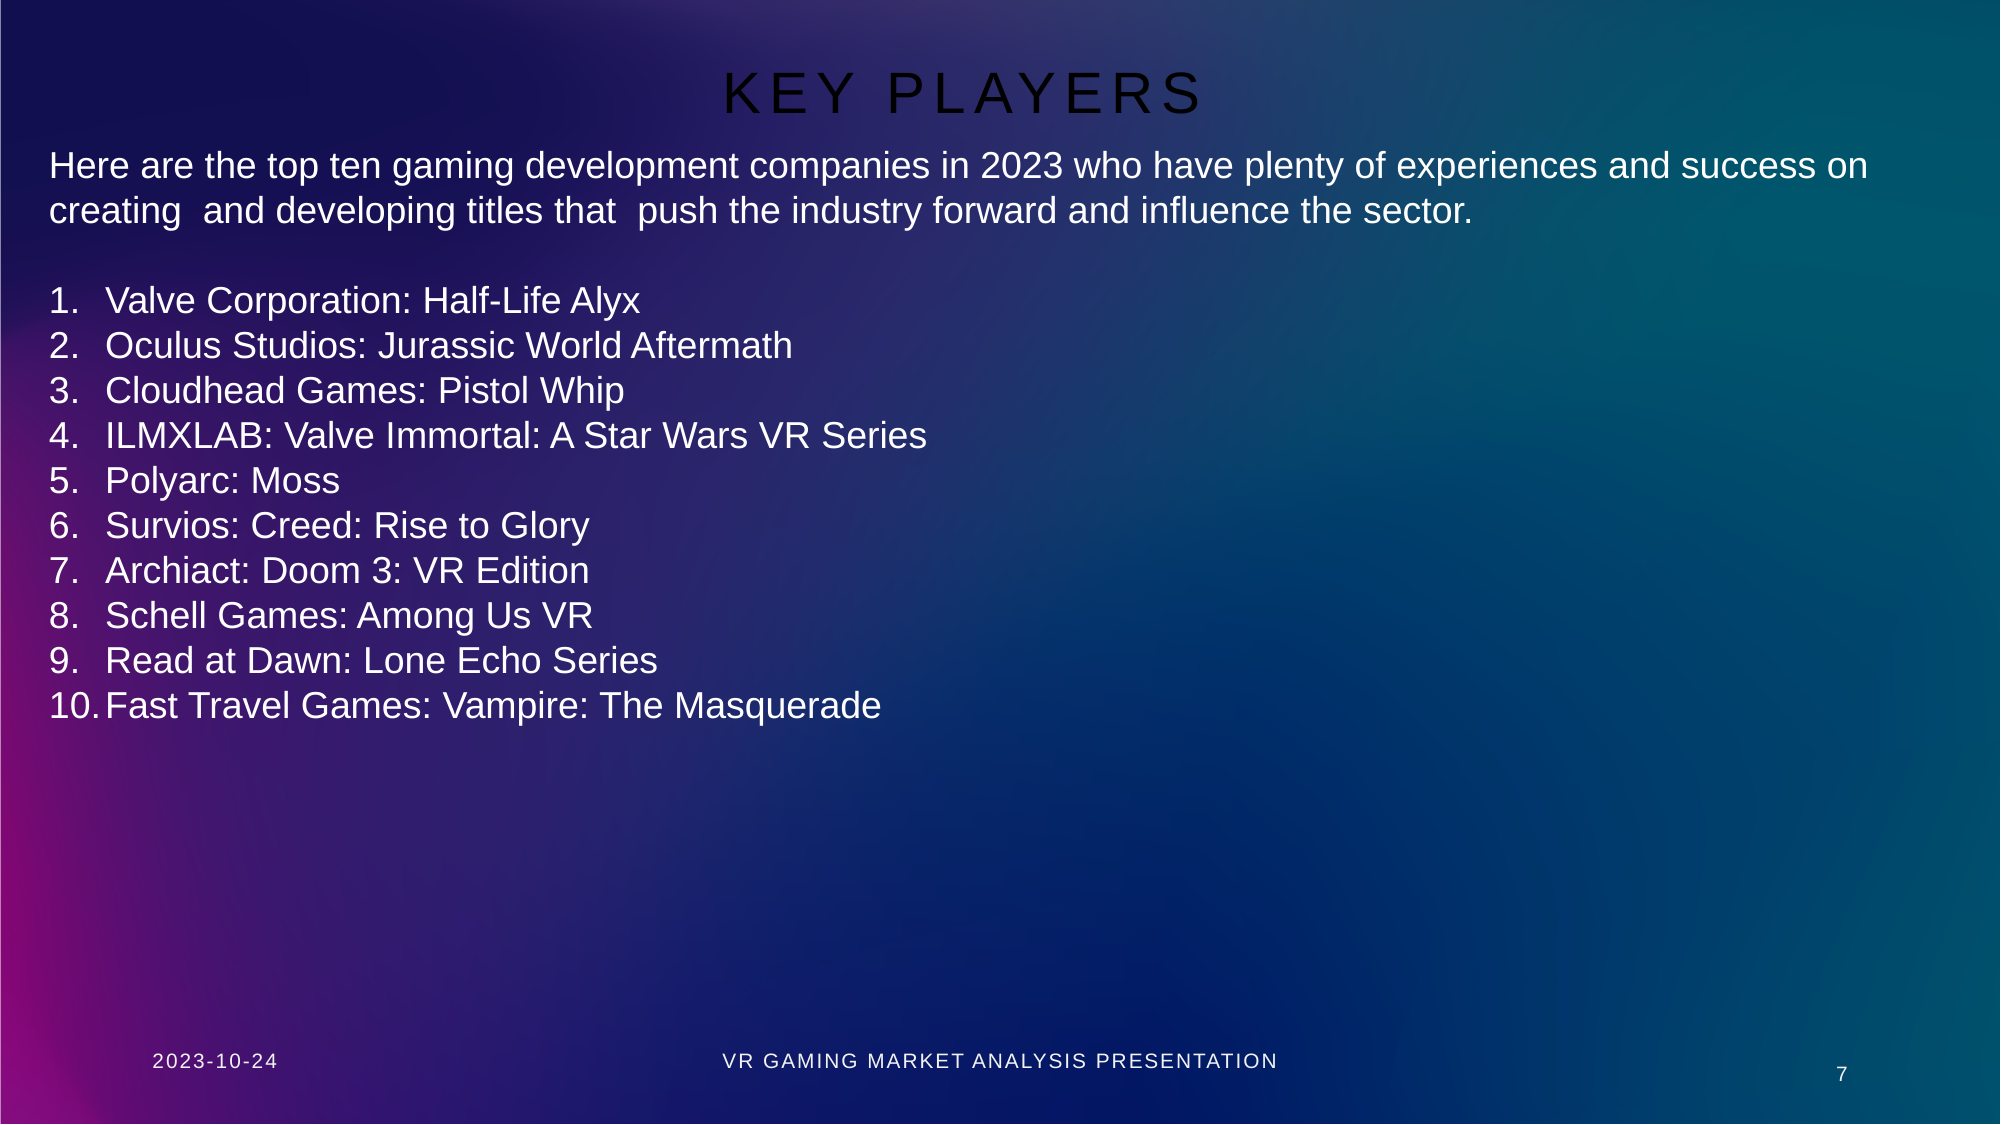

# KEY Players
Here are the top ten gaming development companies in 2023 who have plenty of experiences and success on creating  and developing titles that  push the industry forward and influence the sector.

Valve Corporation: Half-Life Alyx
Oculus Studios: Jurassic World Aftermath
Cloudhead Games: Pistol Whip
ILMXLAB: Valve Immortal: A Star Wars VR Series
Polyarc: Moss
Survios: Creed: Rise to Glory
Archiact: Doom 3: VR Edition
Schell Games: Among Us VR
Read at Dawn: Lone Echo Series
Fast Travel Games: Vampire: The Masquerade

2023-10-24

VR Gaming Market analysis Presentation

7